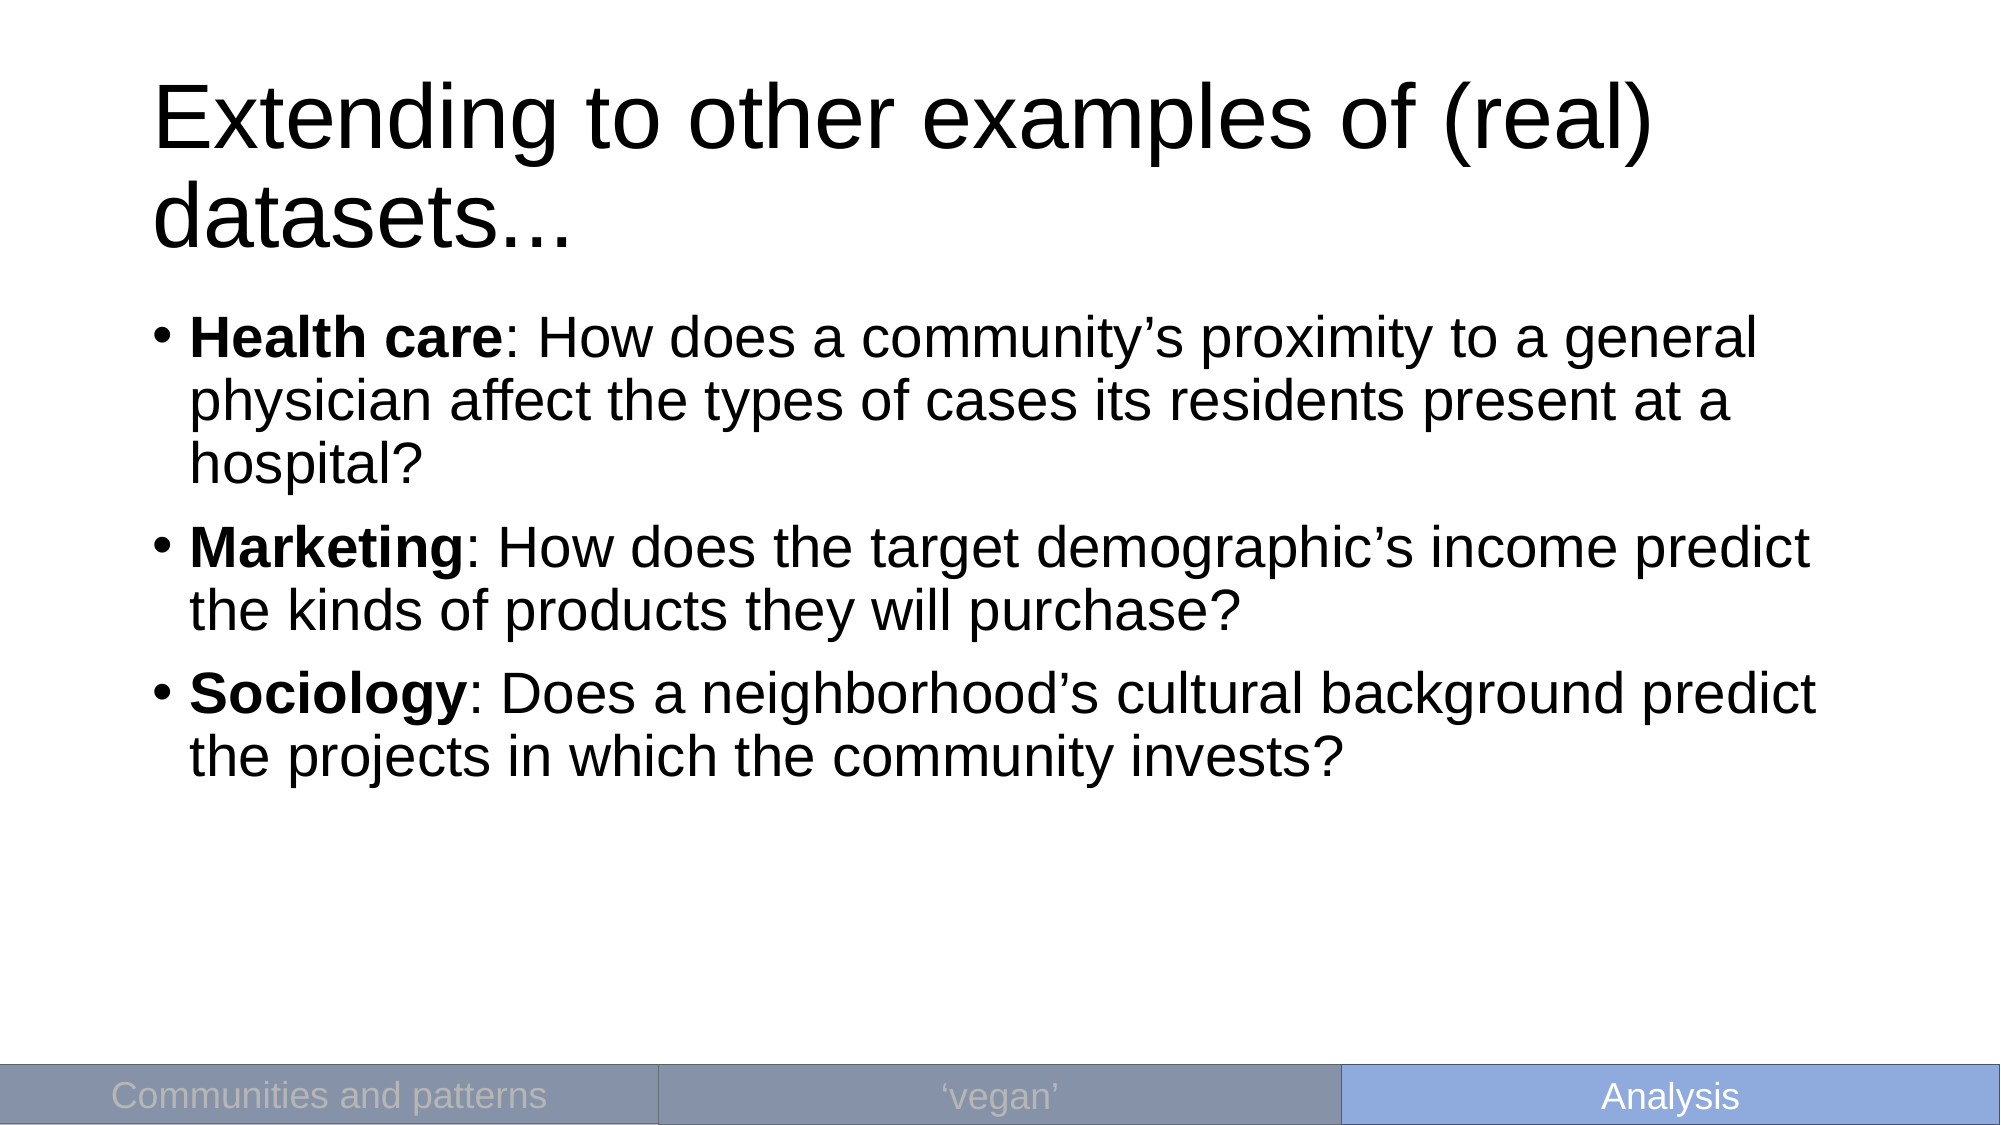

# Extending to other examples of (real) datasets...
Health care: How does a community’s proximity to a general physician affect the types of cases its residents present at a hospital?
Marketing: How does the target demographic’s income predict the kinds of products they will purchase?
Sociology: Does a neighborhood’s cultural background predict the projects in which the community invests?
Communities and patterns

‘vegan’
Analysis